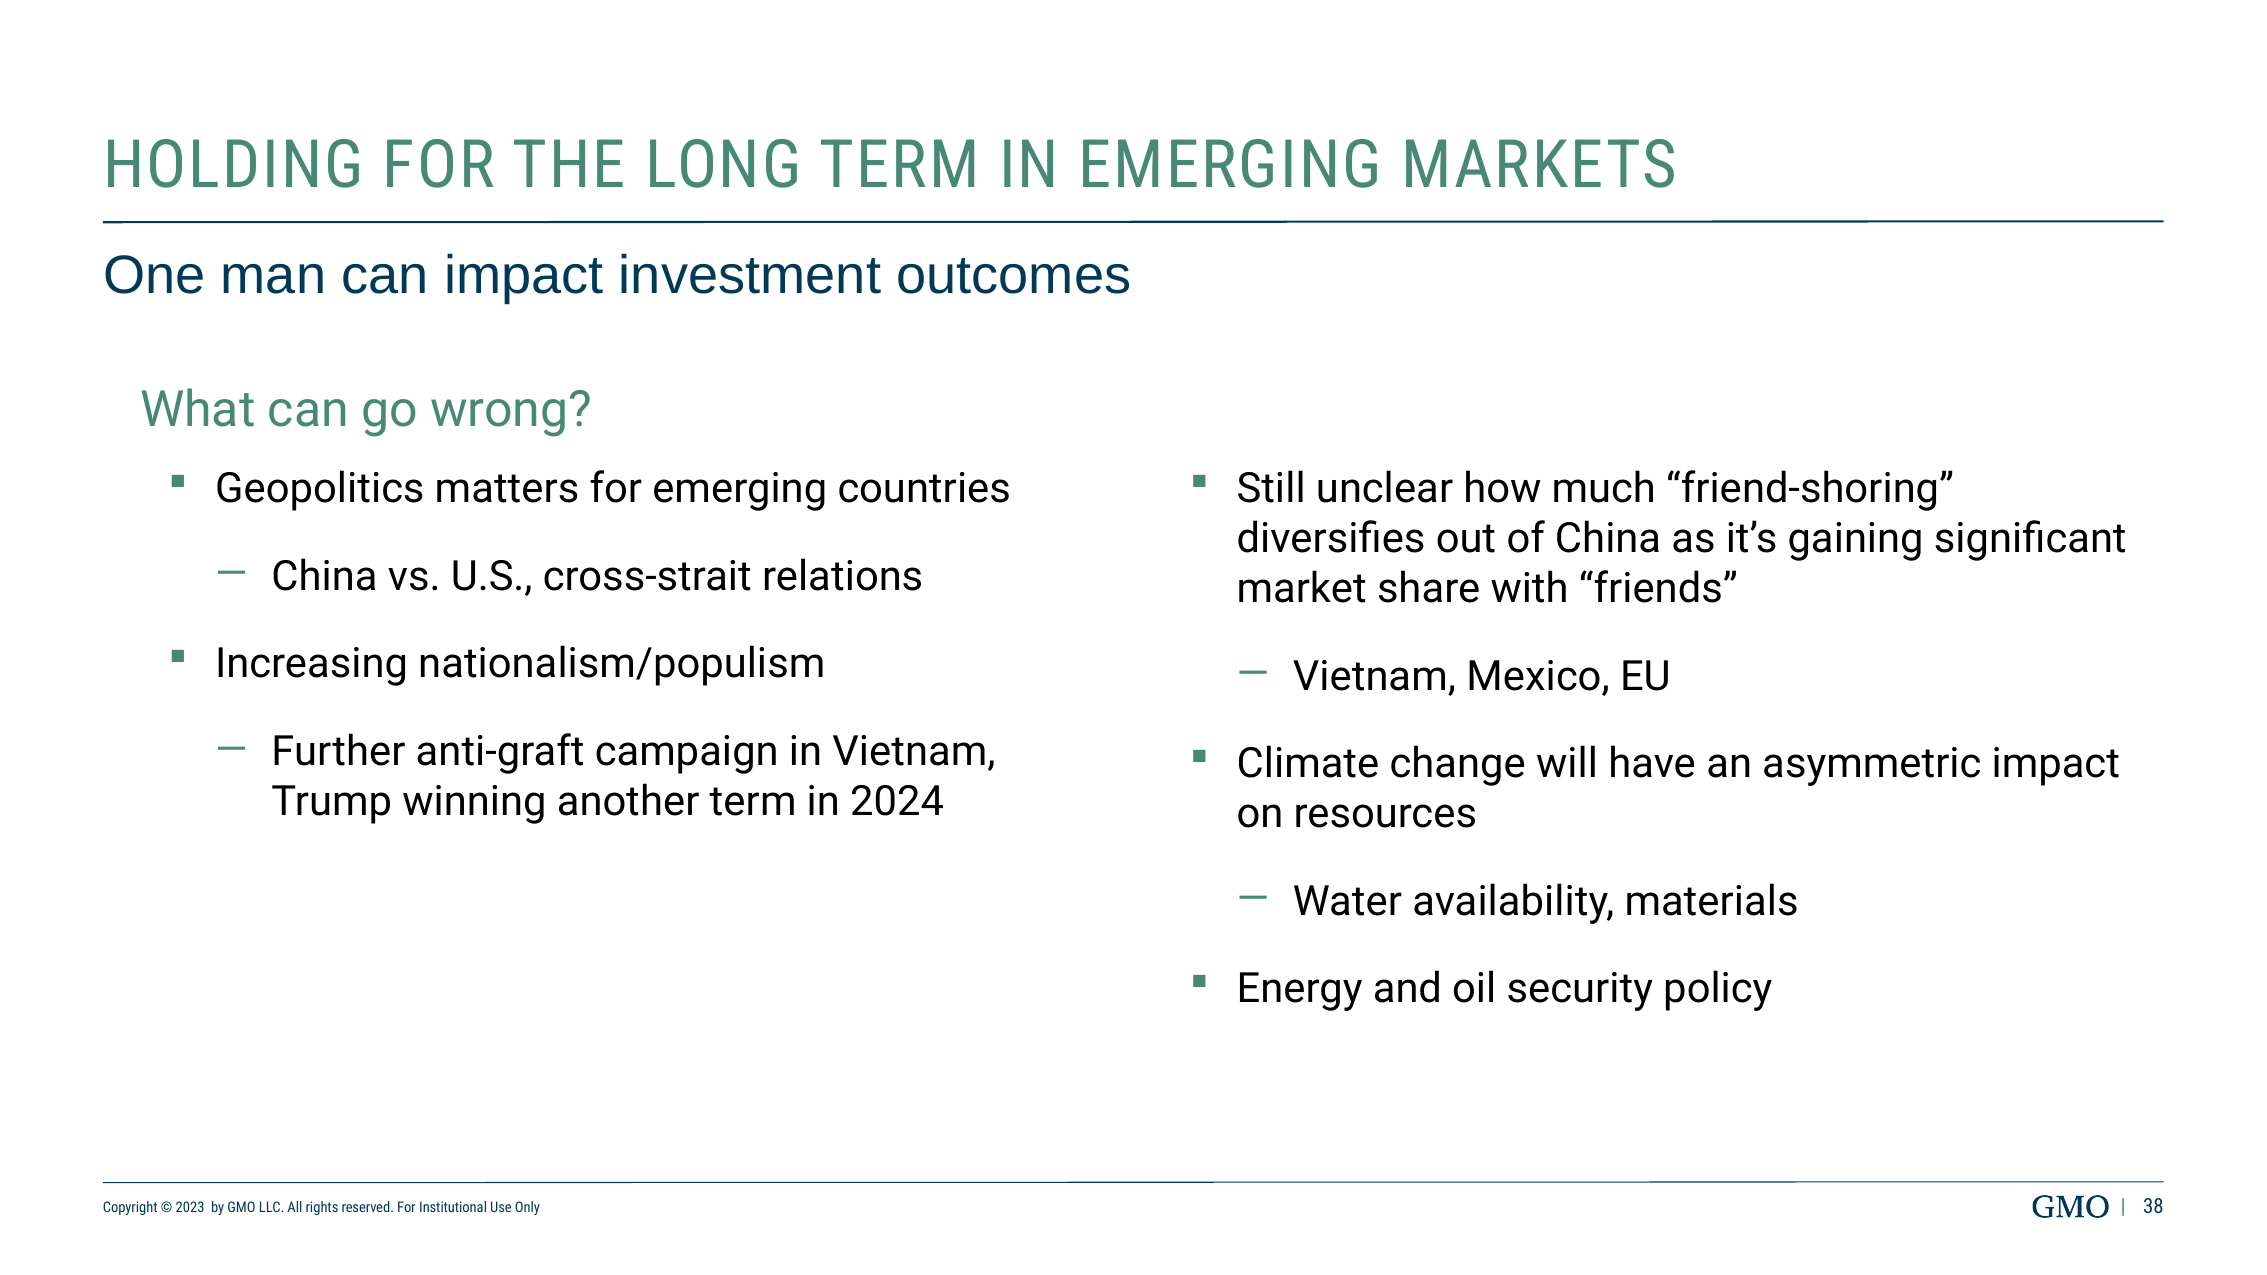

# Holding for the Long Term in Emerging Markets
One man can impact investment outcomes
What can go wrong?
Geopolitics matters for emerging countries
China vs. U.S., cross-strait relations
Increasing nationalism/populism
Further anti-graft campaign in Vietnam, Trump winning another term in 2024
Still unclear how much “friend-shoring” diversifies out of China as it’s gaining significant market share with “friends”
Vietnam, Mexico, EU
Climate change will have an asymmetric impact on resources
Water availability, materials
Energy and oil security policy